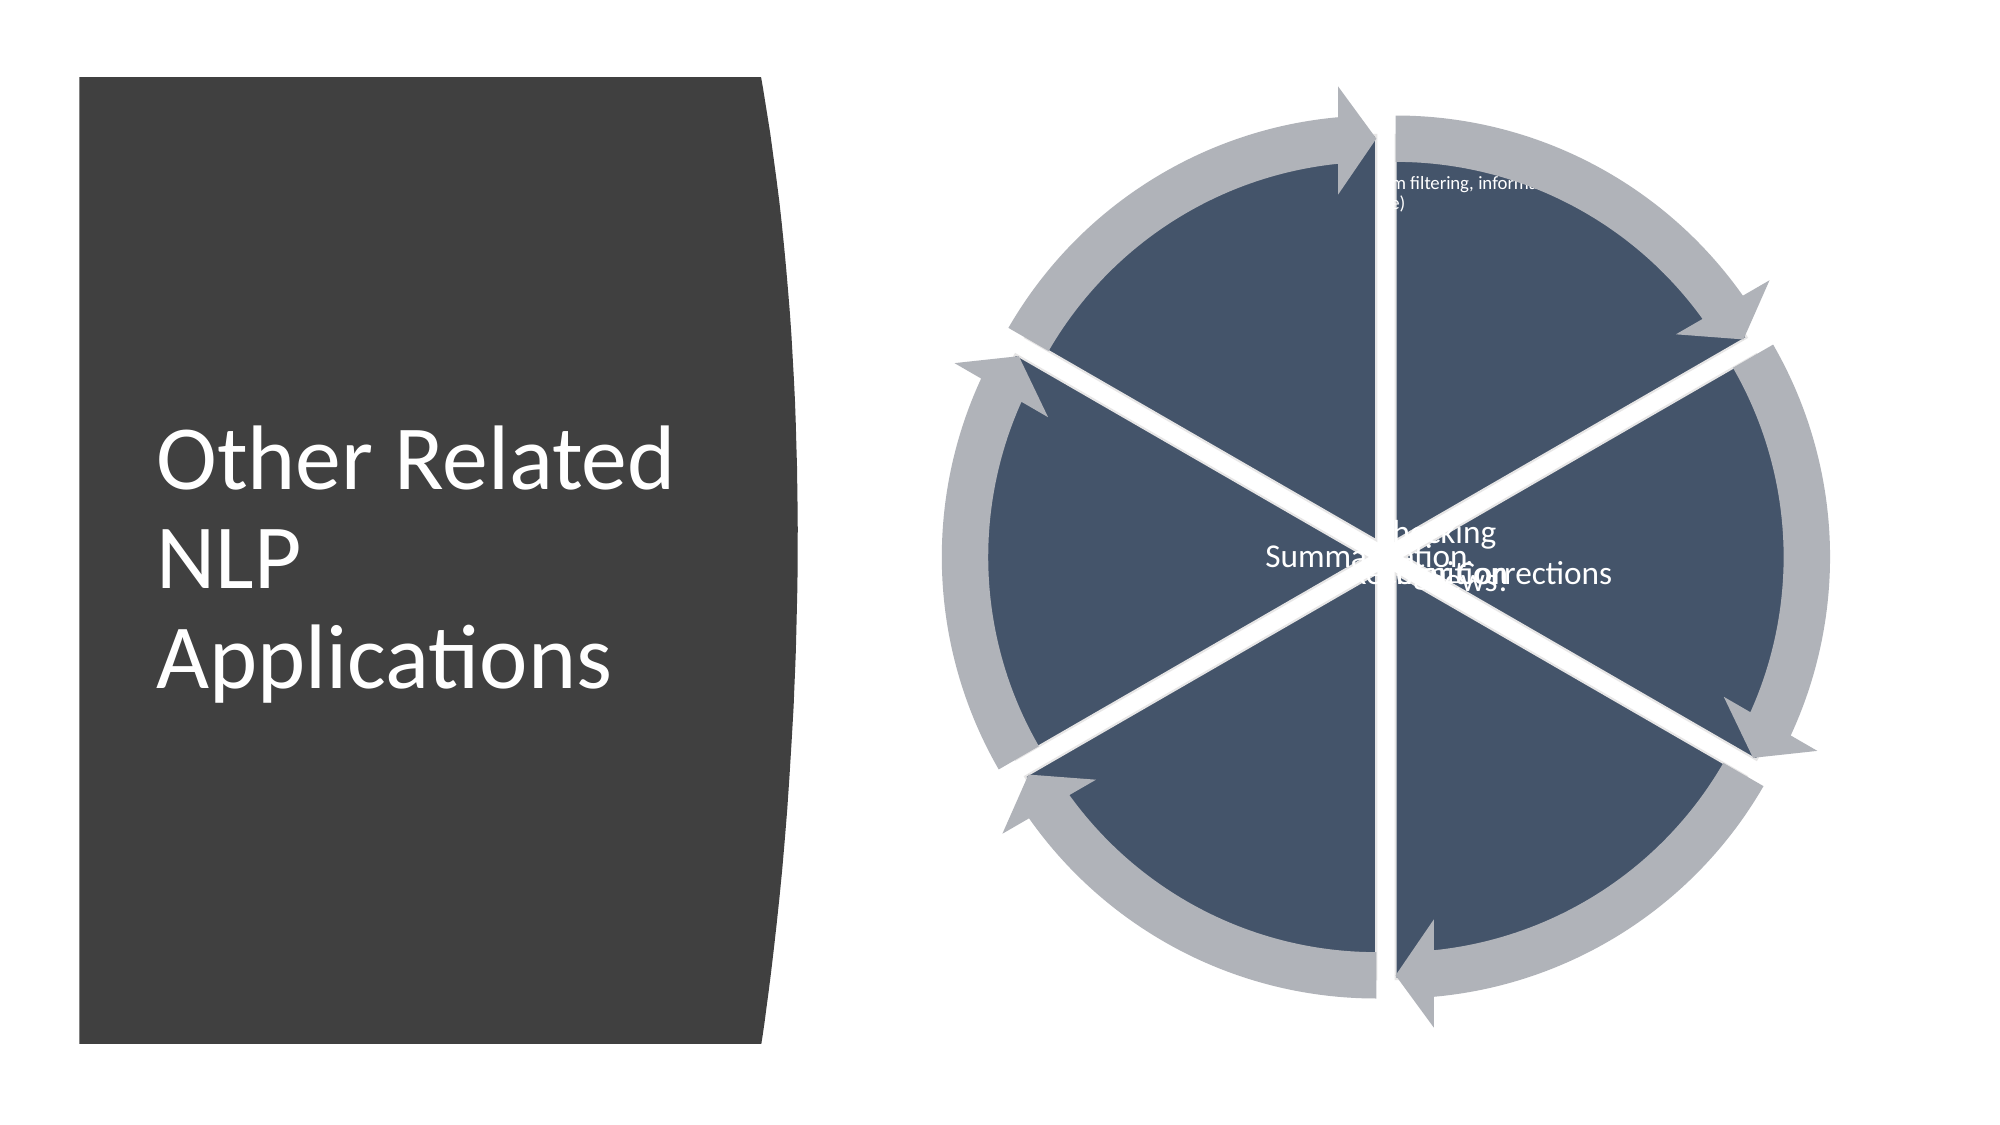

Text Categorization
Classify documents by topics, language, author, spam filtering, information retrieval (relevant, not relevant), sentiment classification (positive, negative)
Fact-checking
anti-fake news!
Spelling & Grammar Corrections
Speech Recognition
Summarization
Dialog Systems
Language generation

# Other Related NLP Applications